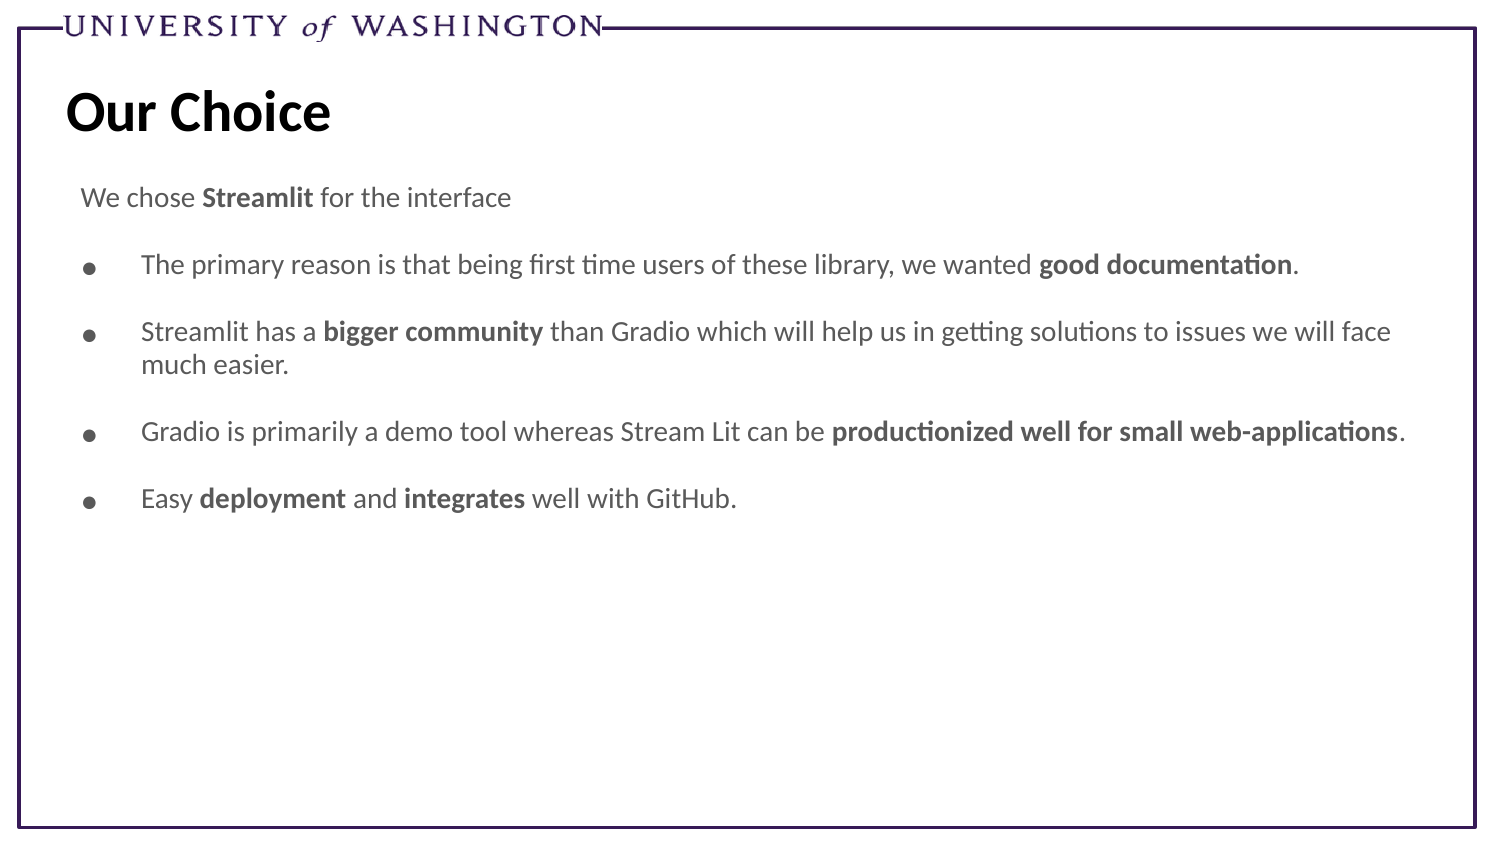

# Our Choice
We chose Streamlit for the interface

The primary reason is that being first time users of these library, we wanted good documentation.

Streamlit has a bigger community than Gradio which will help us in getting solutions to issues we will face much easier.

Gradio is primarily a demo tool whereas Stream Lit can be productionized well for small web-applications.

Easy deployment and integrates well with GitHub.